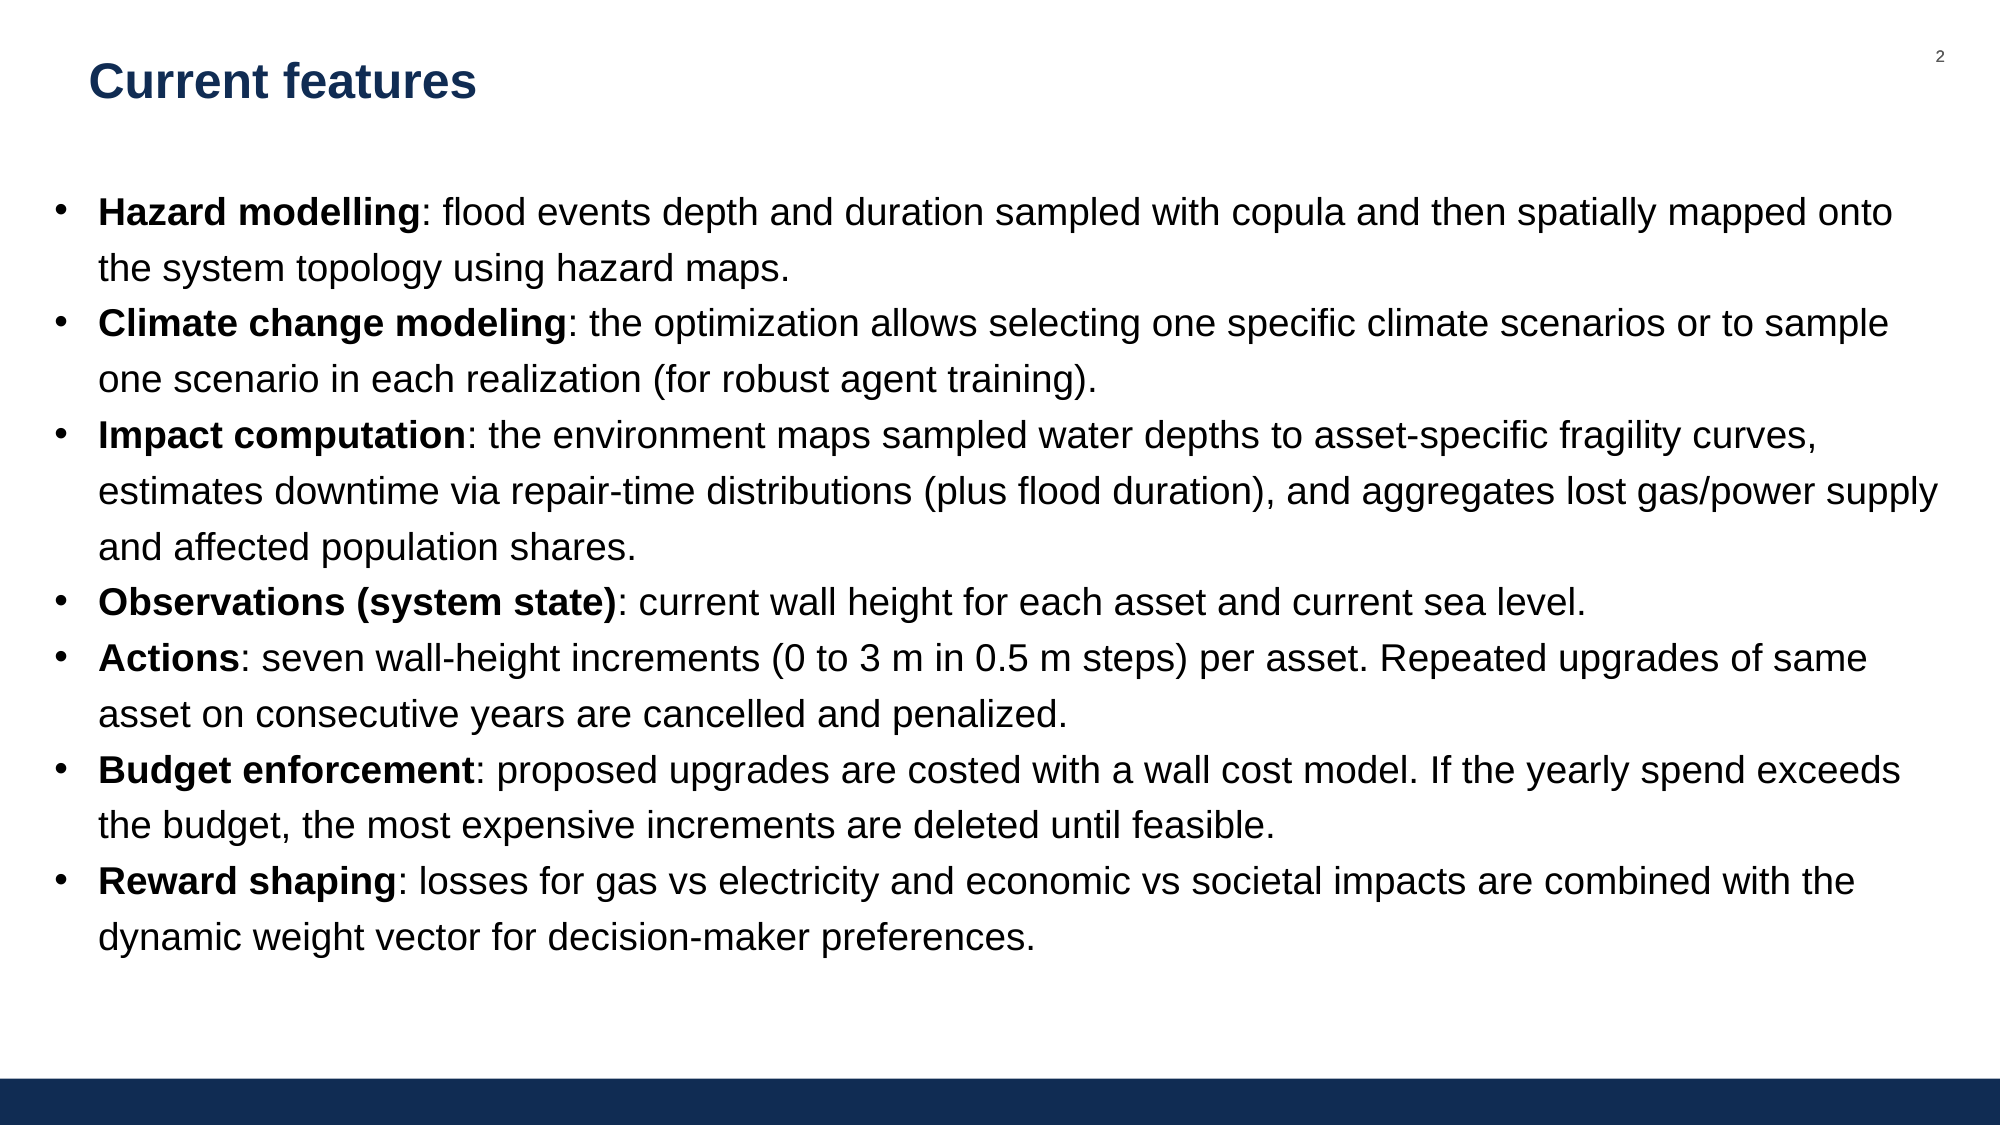

2
2
Current features
Hazard modelling: flood events depth and duration sampled with copula and then spatially mapped onto the system topology using hazard maps.
Climate change modeling: the optimization allows selecting one specific climate scenarios or to sample one scenario in each realization (for robust agent training).
Impact computation: the environment maps sampled water depths to asset-specific fragility curves, estimates downtime via repair-time distributions (plus flood duration), and aggregates lost gas/power supply and affected population shares.
Observations (system state): current wall height for each asset and current sea level.
Actions: seven wall-height increments (0 to 3 m in 0.5 m steps) per asset. Repeated upgrades of same asset on consecutive years are cancelled and penalized.
Budget enforcement: proposed upgrades are costed with a wall cost model. If the yearly spend exceeds the budget, the most expensive increments are deleted until feasible.
Reward shaping: losses for gas vs electricity and economic vs societal impacts are combined with the dynamic weight vector for decision-maker preferences.